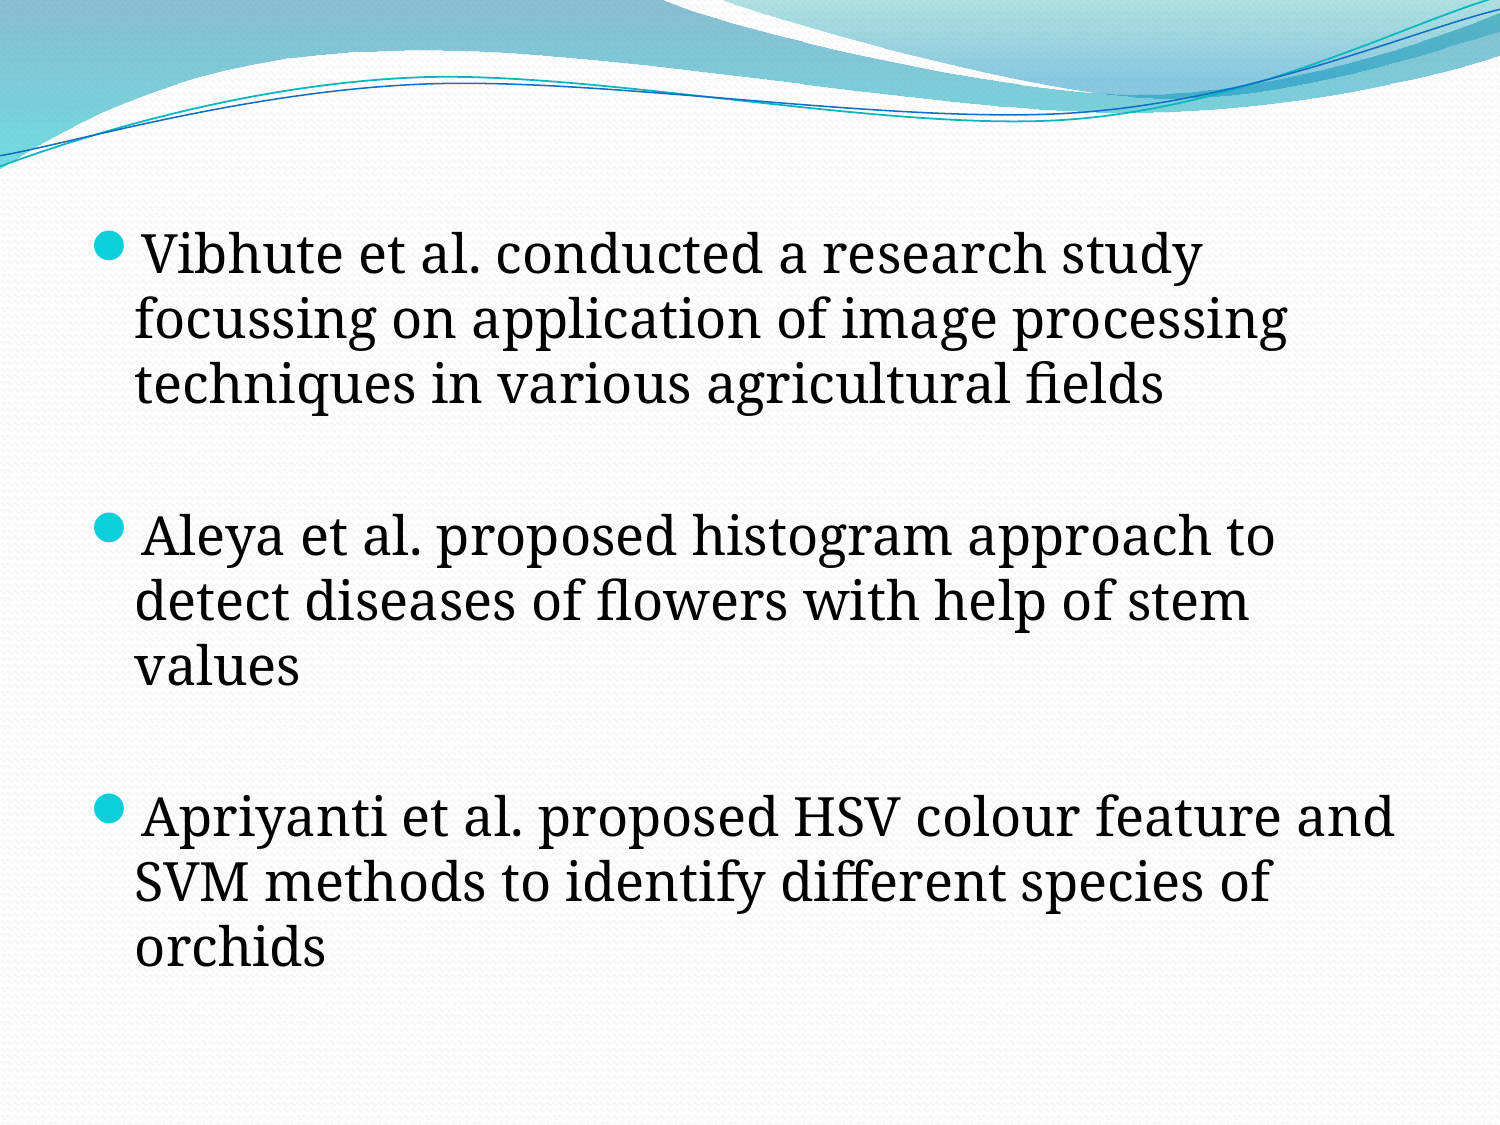

Vibhute et al. conducted a research study focussing on application of image processing techniques in various agricultural fields

Aleya et al. proposed histogram approach to detect diseases of flowers with help of stem values

Apriyanti et al. proposed HSV colour feature and SVM methods to identify different species of orchids